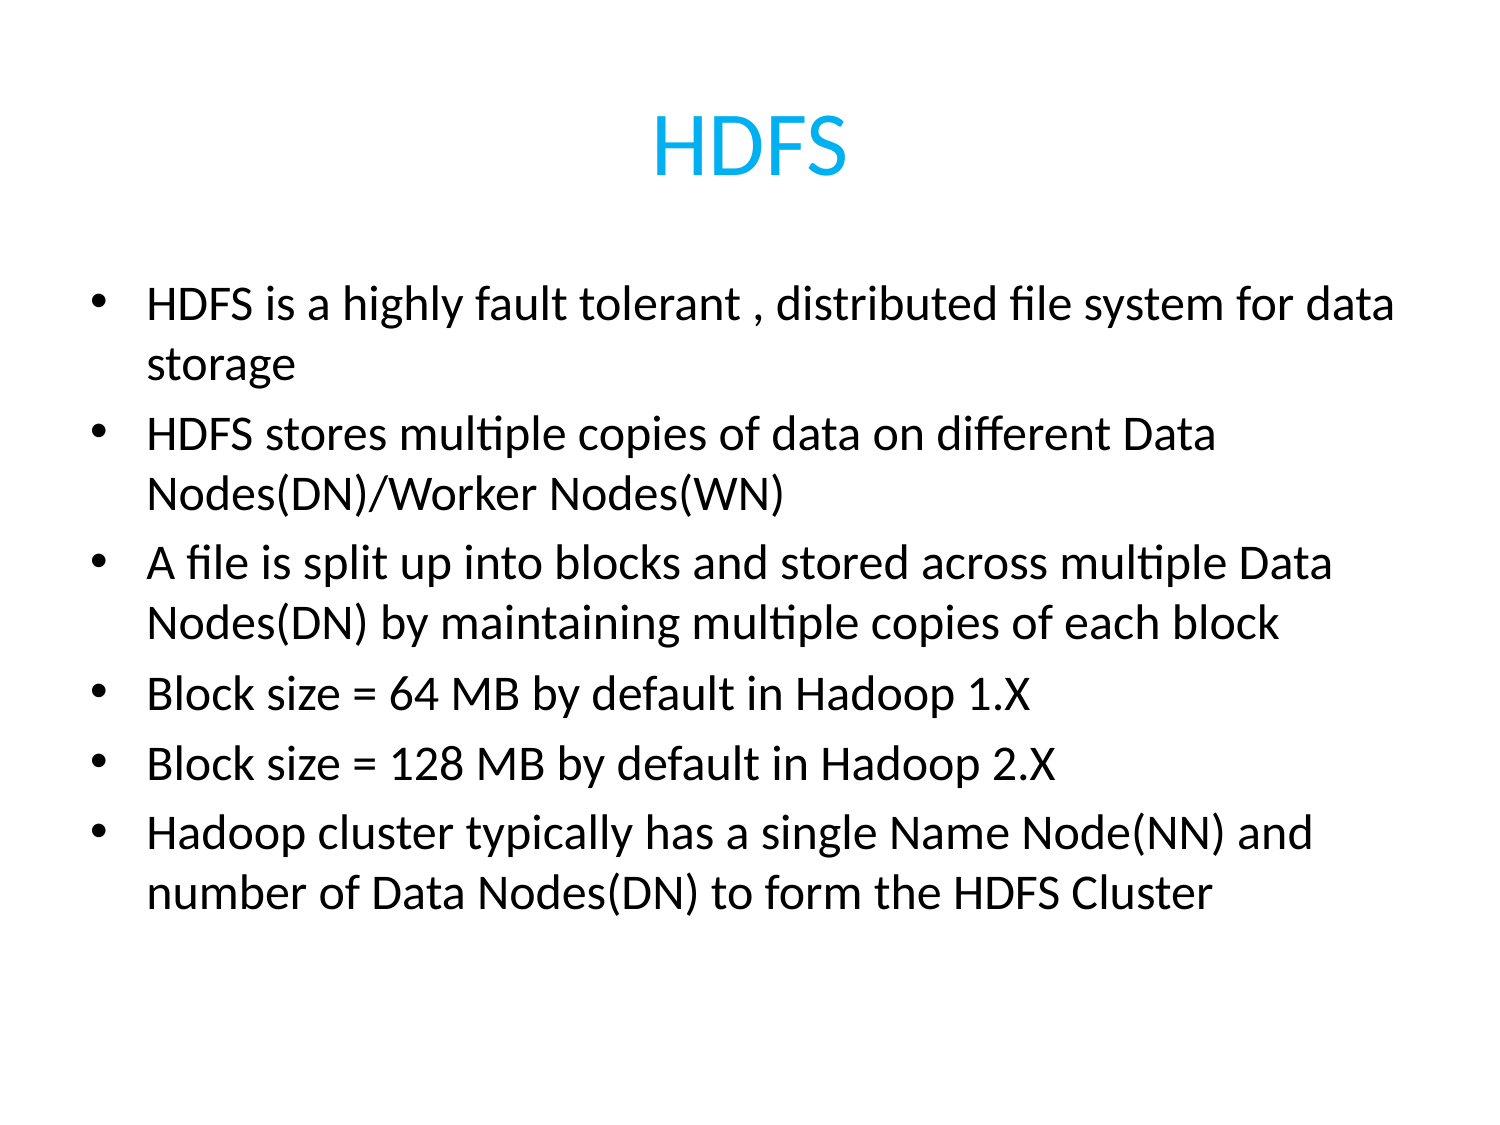

# HDFS
HDFS is a highly fault tolerant , distributed file system for data storage
HDFS stores multiple copies of data on different Data Nodes(DN)/Worker Nodes(WN)
A file is split up into blocks and stored across multiple Data Nodes(DN) by maintaining multiple copies of each block
Block size = 64 MB by default in Hadoop 1.X
Block size = 128 MB by default in Hadoop 2.X
Hadoop cluster typically has a single Name Node(NN) and number of Data Nodes(DN) to form the HDFS Cluster